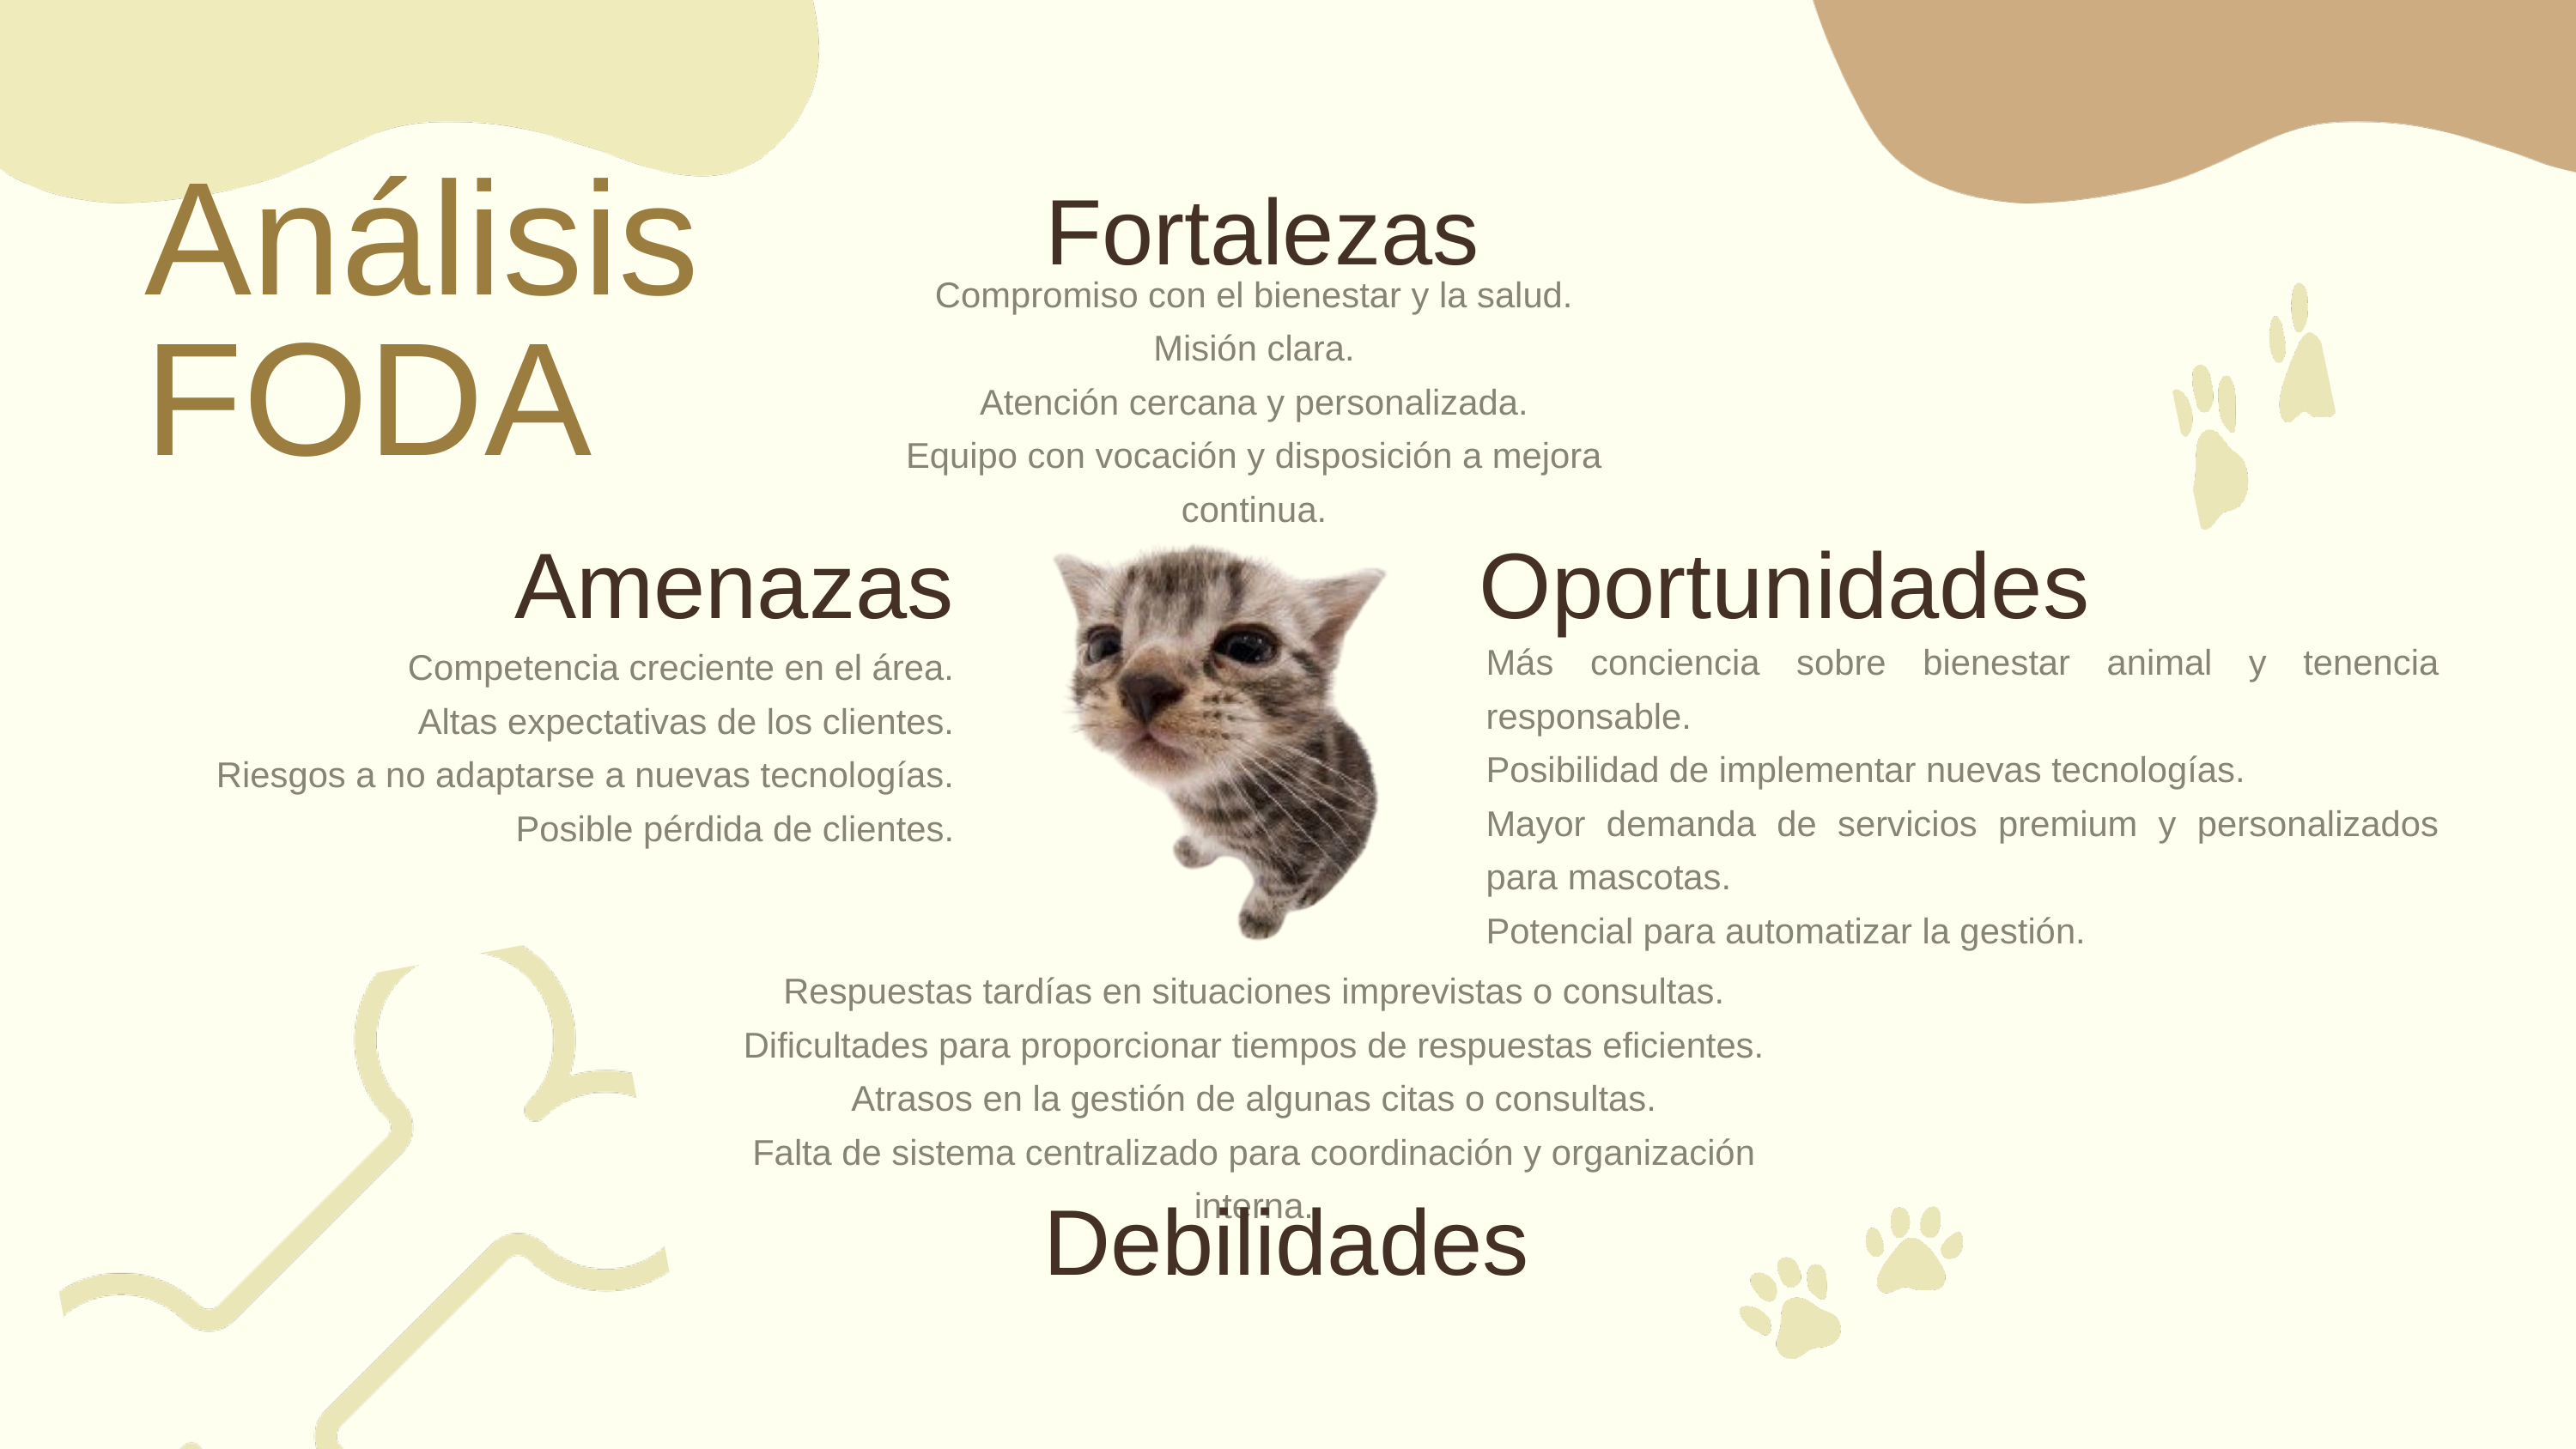

Análisis FODA
Fortalezas
Compromiso con el bienestar y la salud.
Misión clara.
Atención cercana y personalizada.
Equipo con vocación y disposición a mejora continua.

Amenazas
Oportunidades
Más conciencia sobre bienestar animal y tenencia responsable.
Posibilidad de implementar nuevas tecnologías.
Mayor demanda de servicios premium y personalizados para mascotas.
Potencial para automatizar la gestión.

Competencia creciente en el área.
Altas expectativas de los clientes.
Riesgos a no adaptarse a nuevas tecnologías.
Posible pérdida de clientes.
Respuestas tardías en situaciones imprevistas o consultas.
Dificultades para proporcionar tiempos de respuestas eficientes.
Atrasos en la gestión de algunas citas o consultas.
Falta de sistema centralizado para coordinación y organización interna.

Debilidades